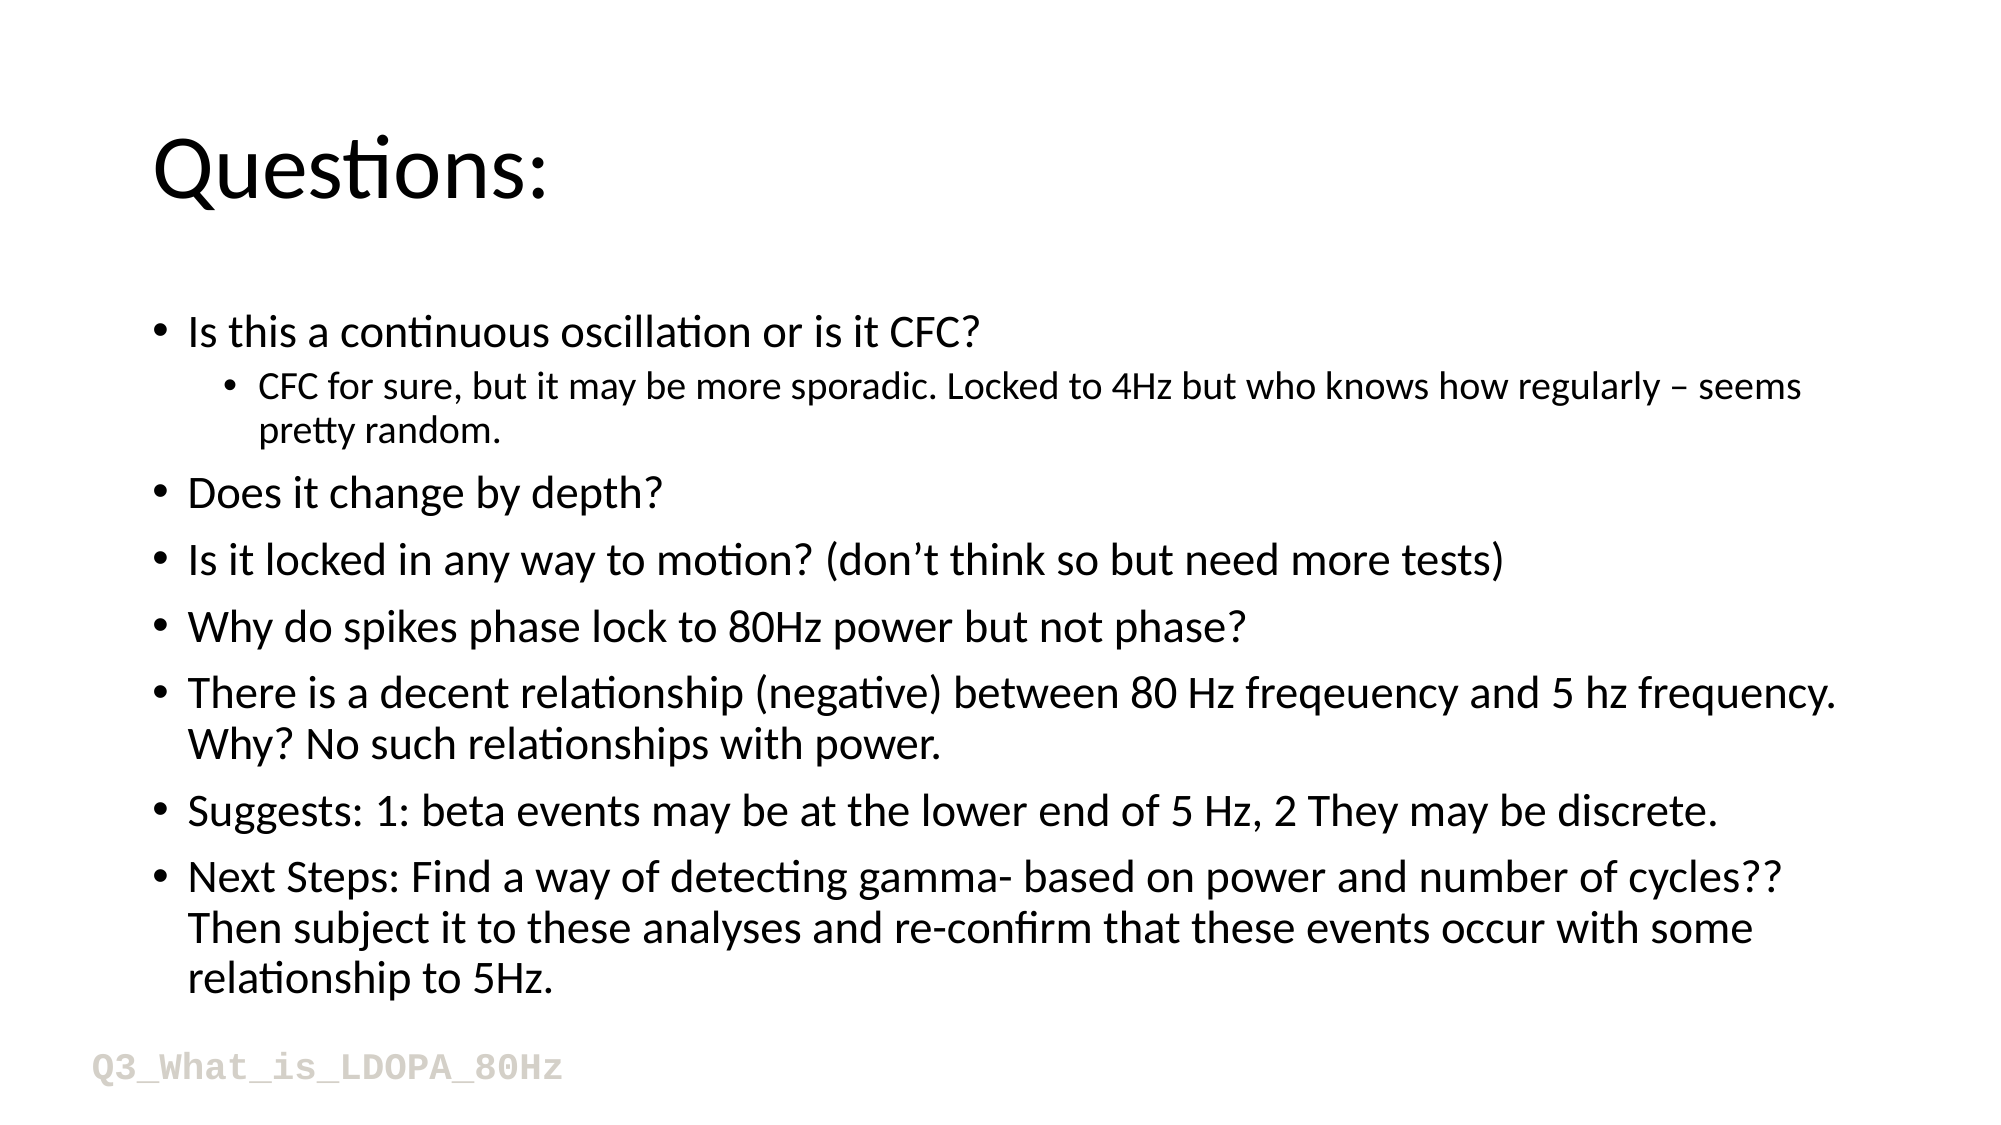

# Questions:
Is this a continuous oscillation or is it CFC?
CFC for sure, but it may be more sporadic. Locked to 4Hz but who knows how regularly – seems pretty random.
Does it change by depth?
Is it locked in any way to motion? (don’t think so but need more tests)
Why do spikes phase lock to 80Hz power but not phase?
There is a decent relationship (negative) between 80 Hz freqeuency and 5 hz frequency. Why? No such relationships with power.
Suggests: 1: beta events may be at the lower end of 5 Hz, 2 They may be discrete.
Next Steps: Find a way of detecting gamma- based on power and number of cycles?? Then subject it to these analyses and re-confirm that these events occur with some relationship to 5Hz.
Q3_What_is_LDOPA_80Hz